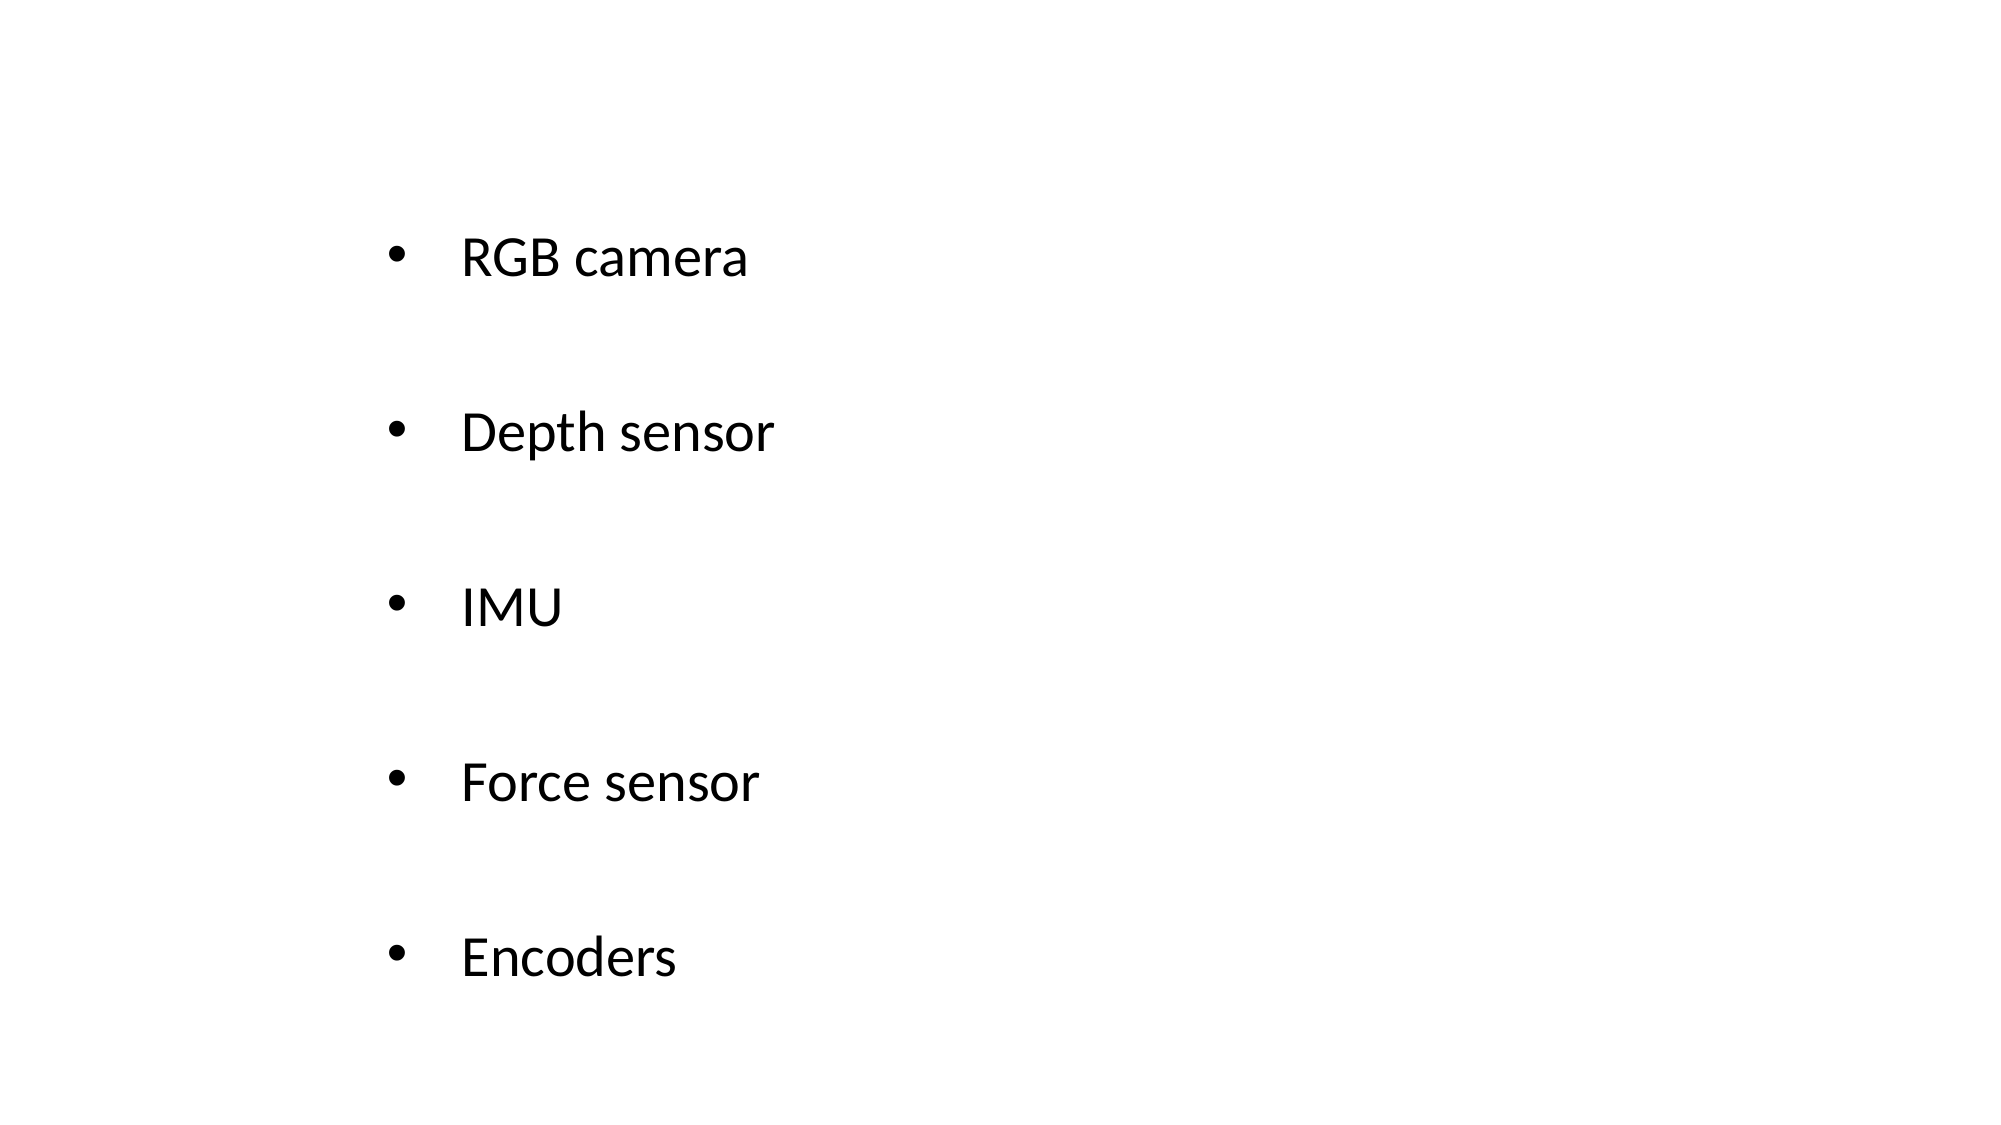

RGB camera
Depth sensor
IMU
Force sensor
Encoders